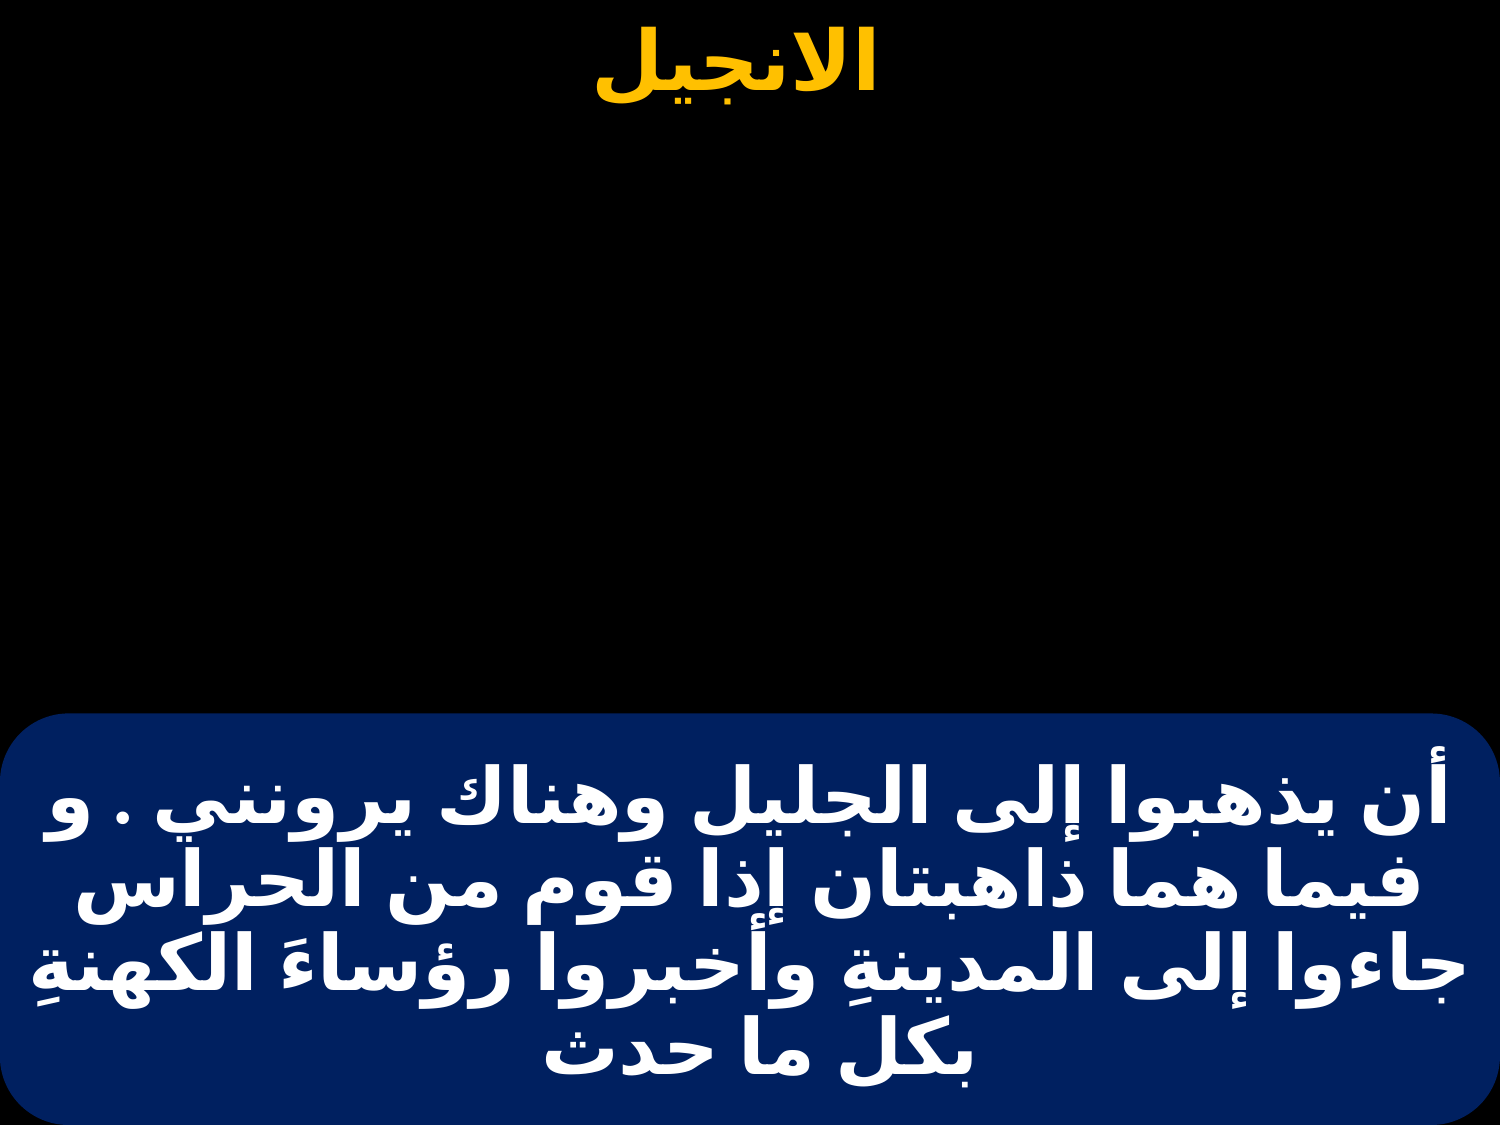

# أن يذهبوا إلى الجليل وهناك يرونني . و فيما هما ذاهبتان إذا قوم من الحراس جاءوا إلى المدينةِ وأخبروا رؤساءَ الكهنةِ بكل ما حدث